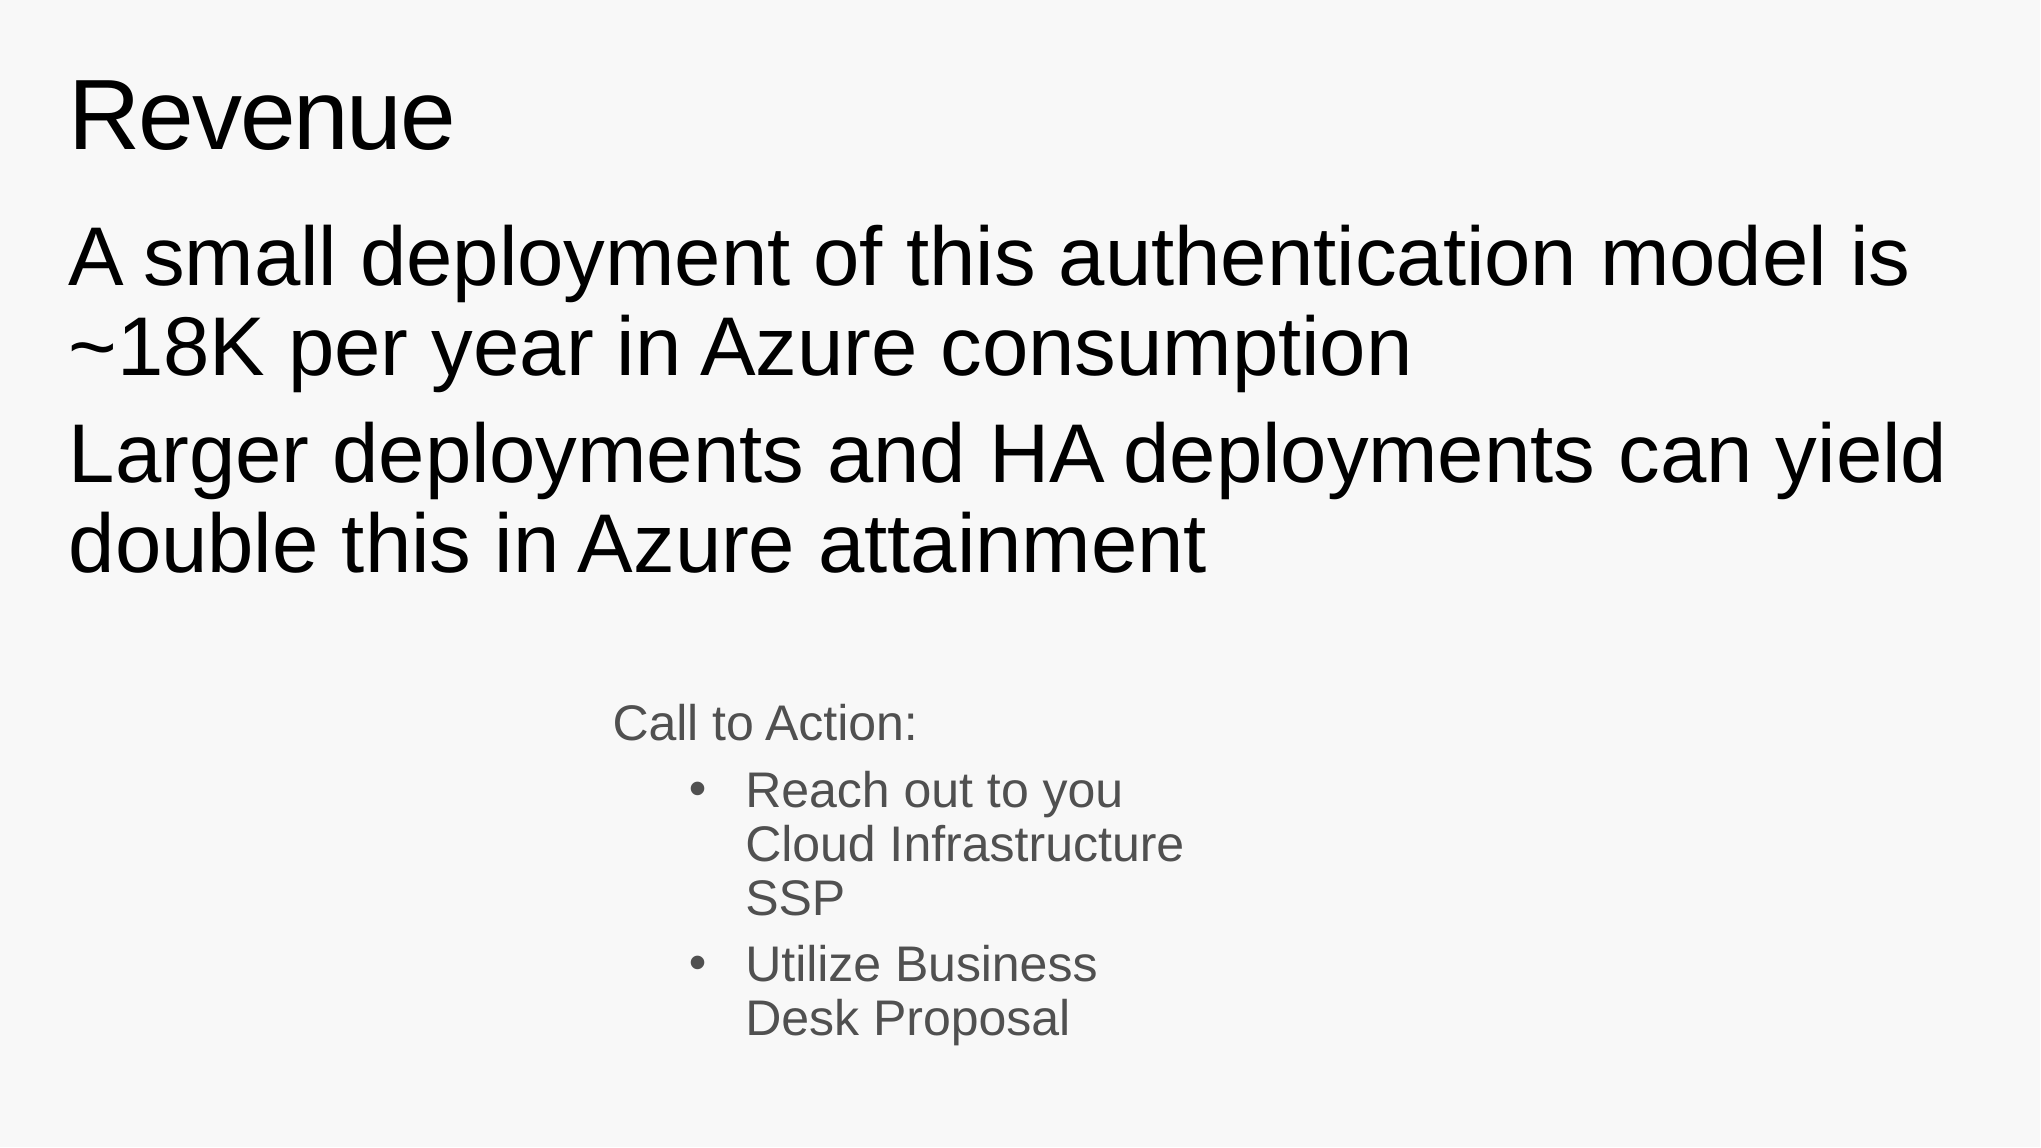

# Revenue
A small deployment of this authentication model is ~18K per year in Azure consumption
Larger deployments and HA deployments can yield double this in Azure attainment

Call to Action:
Reach out to you Cloud Infrastructure SSP
Utilize Business Desk Proposal